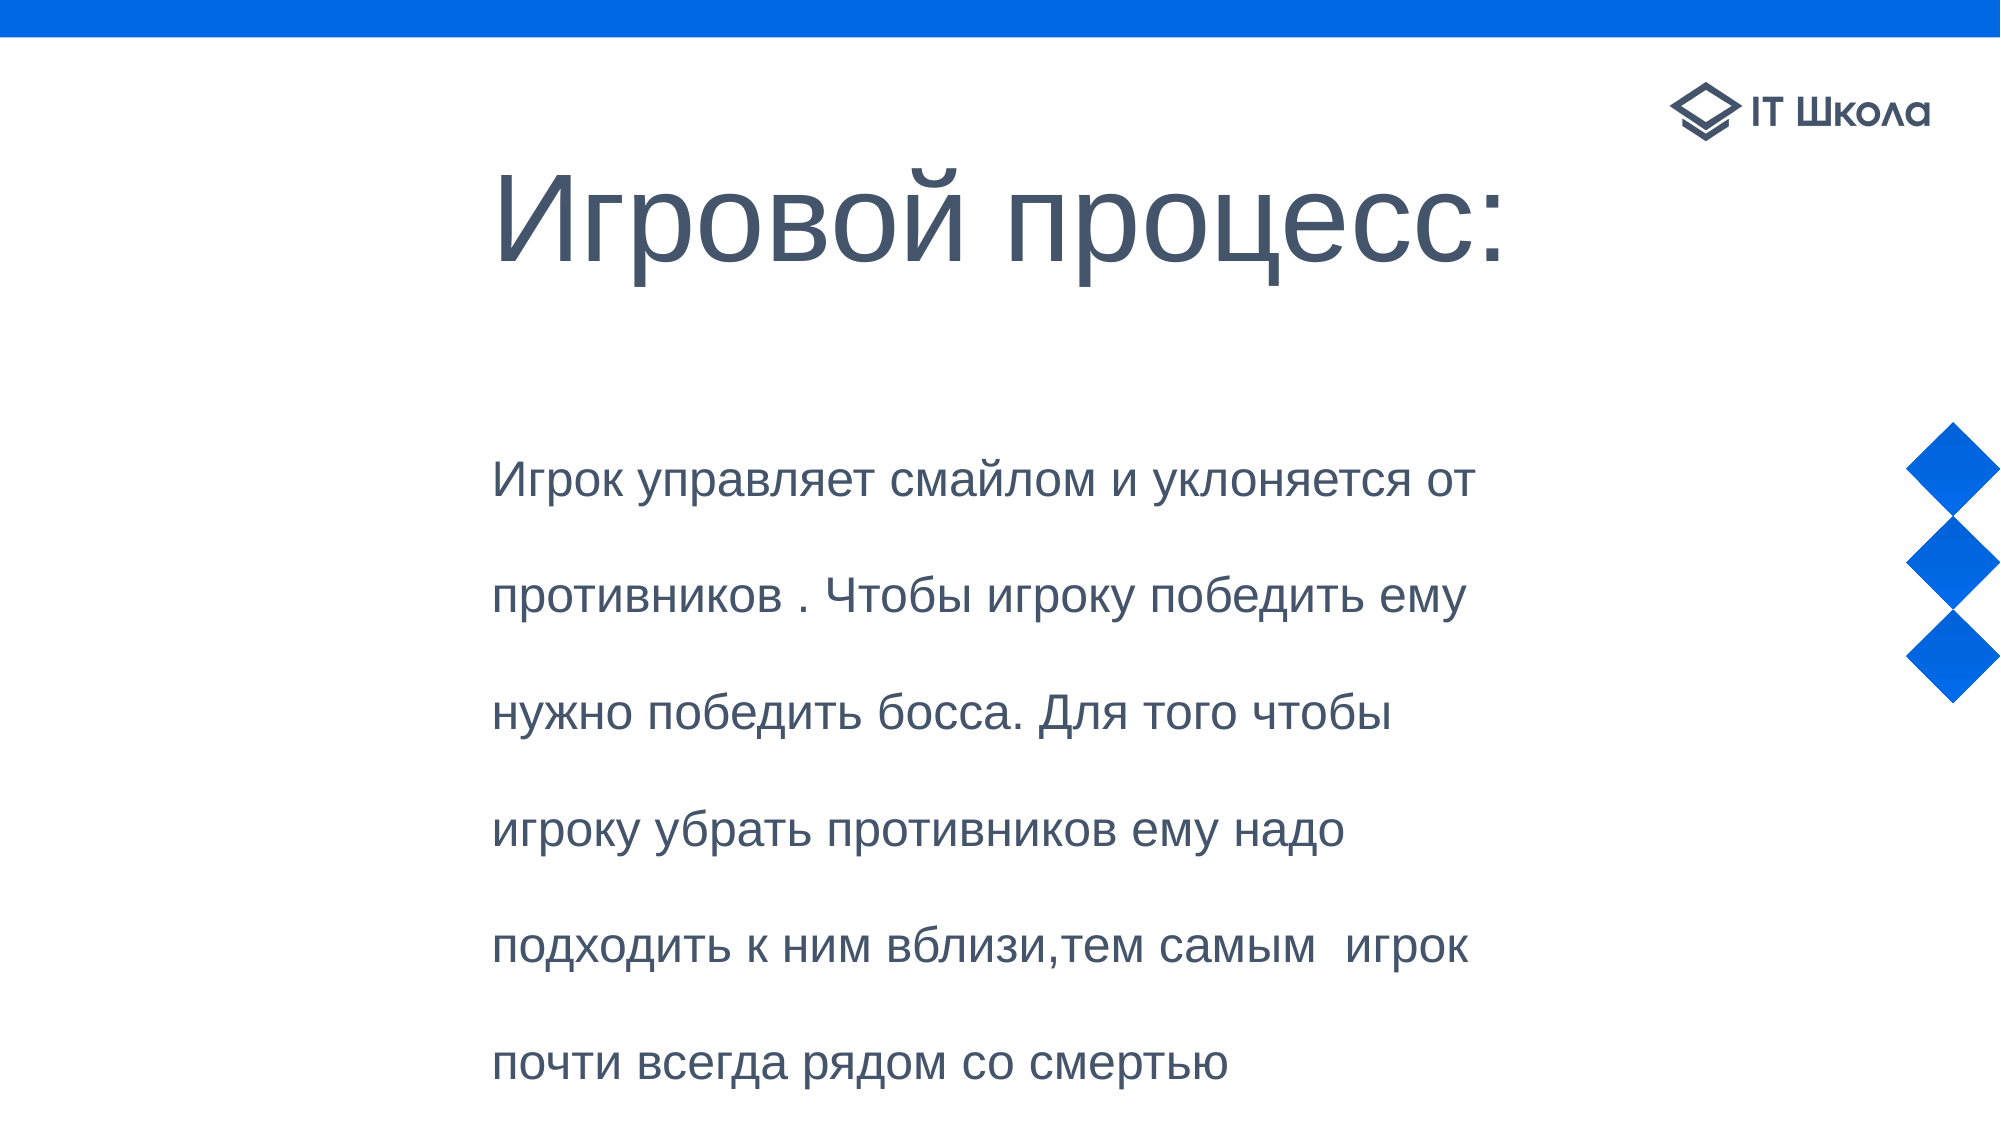

# Игровой процесс:
Игрок управляет смайлом и уклоняется от противников . Чтобы игроку победить ему нужно победить босса. Для того чтобы игроку убрать противников ему надо подходить к ним вблизи,тем самым  игрок почти всегда рядом со смертью